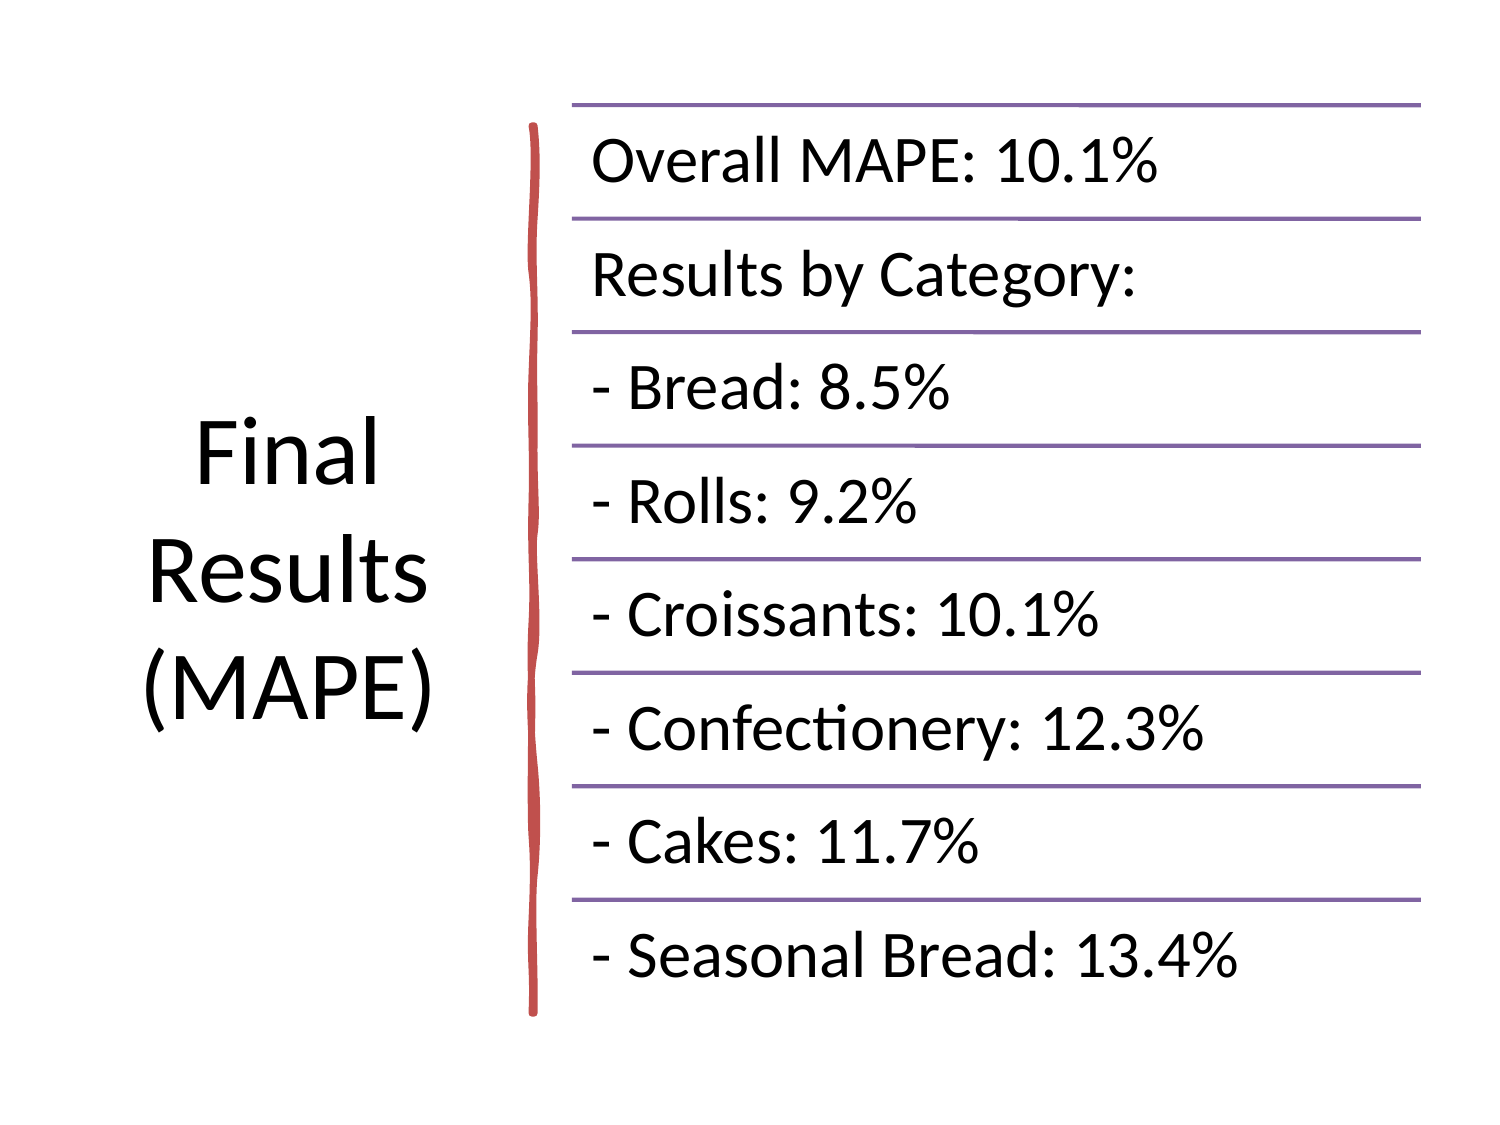

Overall MAPE: 10.1%
Results by Category:
- Bread: 8.5%
- Rolls: 9.2%
- Croissants: 10.1%
- Confectionery: 12.3%
- Cakes: 11.7%
- Seasonal Bread: 13.4%
# Final Results (MAPE)